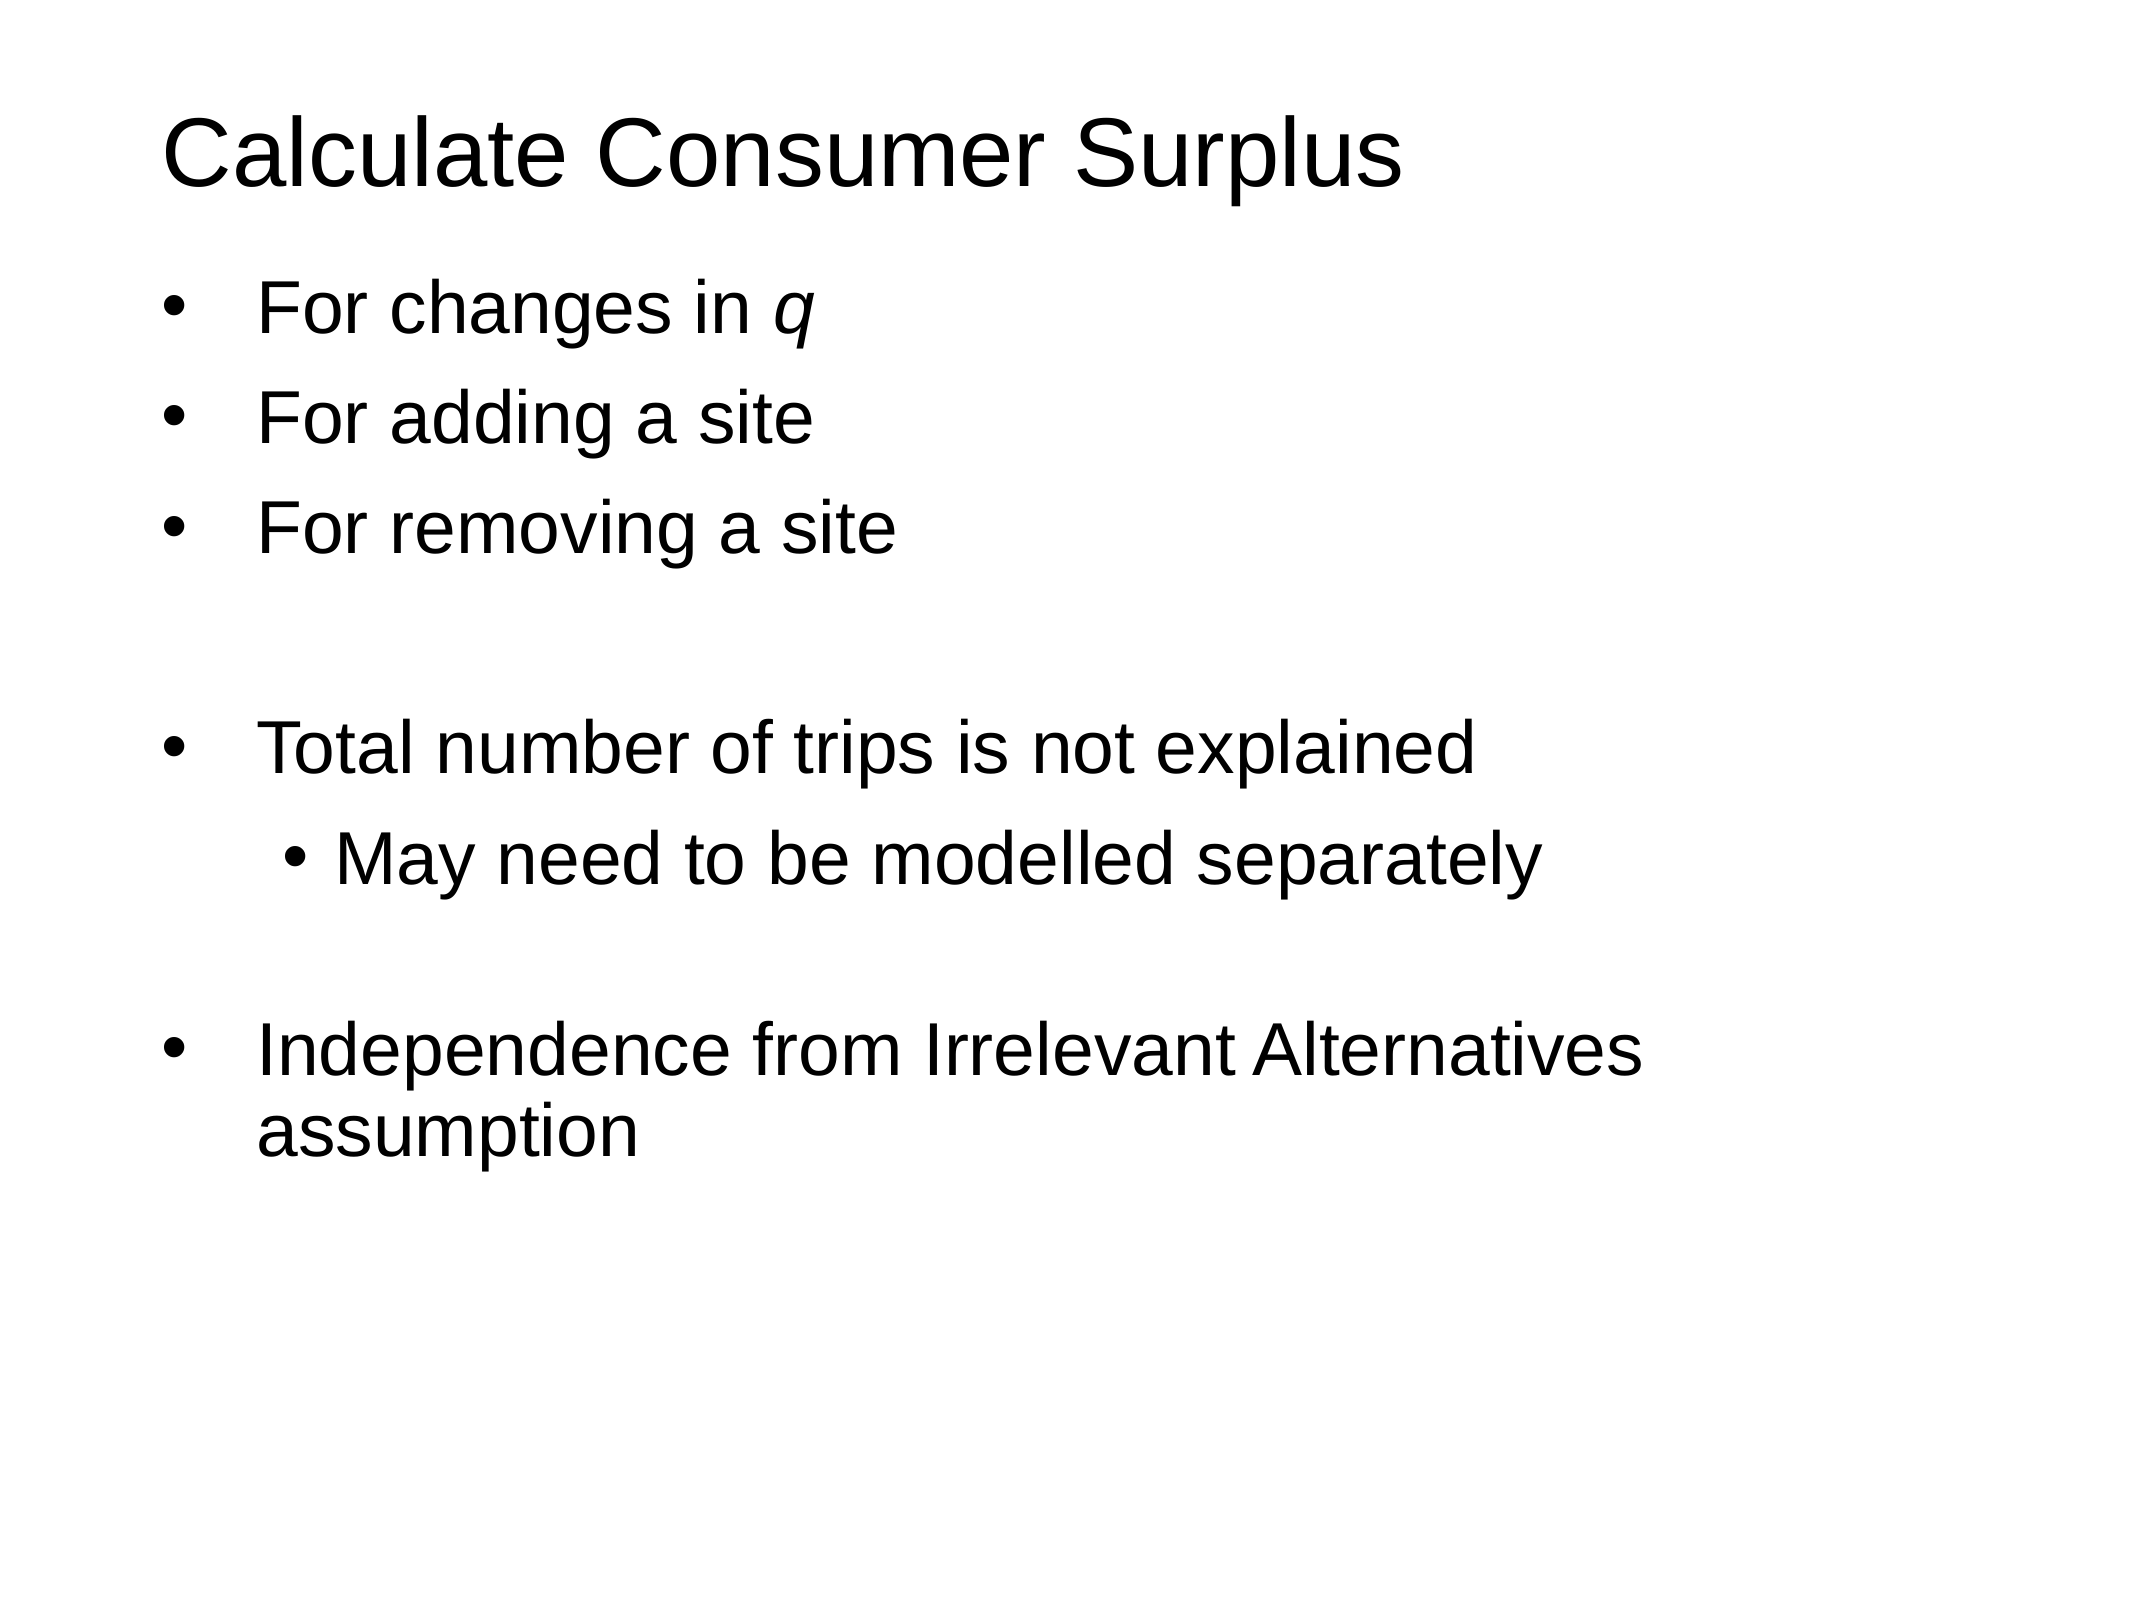

# Calculate Consumer Surplus
For changes in q
For adding a site
For removing a site

Total number of trips is not explained
May need to be modelled separately
Independence from Irrelevant Alternatives assumption